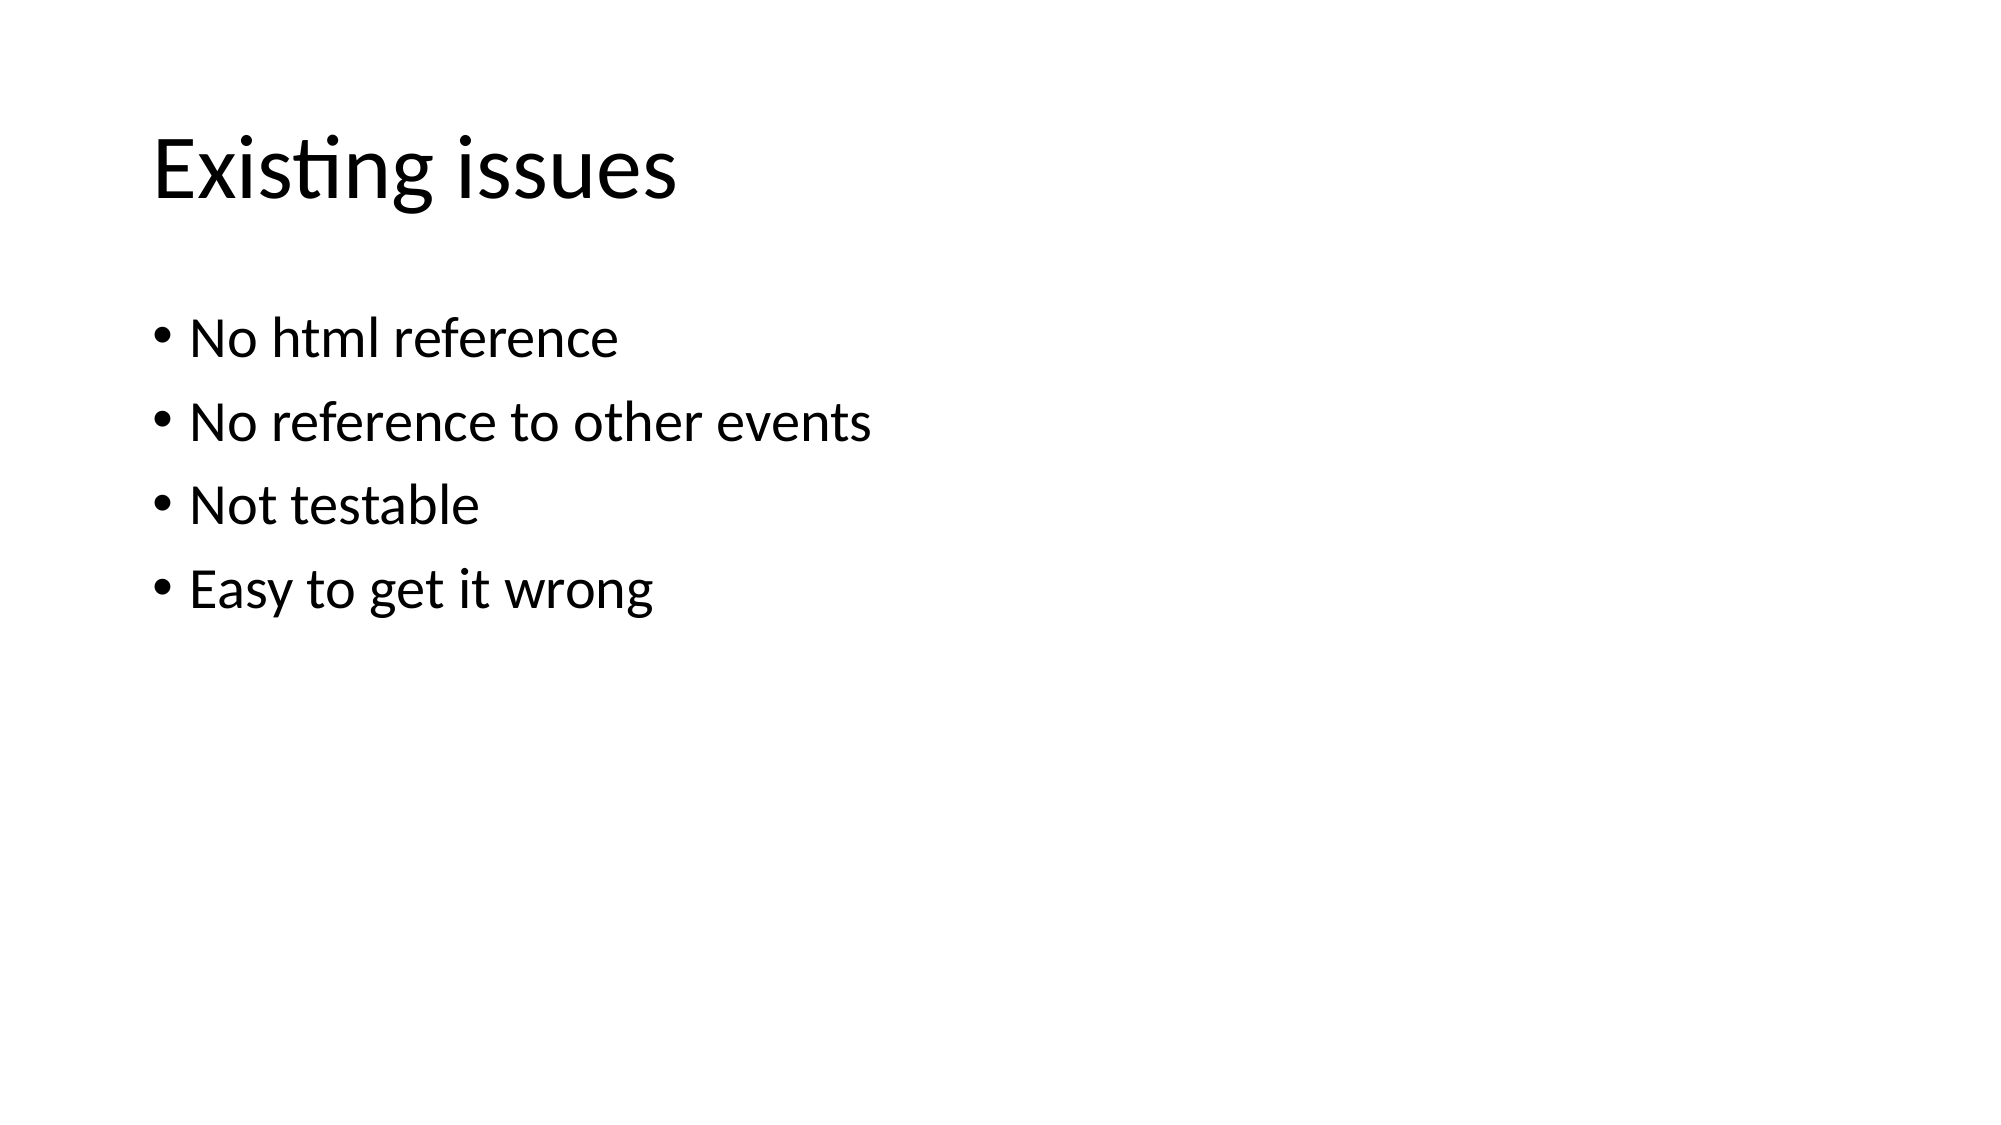

# Existing issues
No html reference
No reference to other events
Not testable
Easy to get it wrong